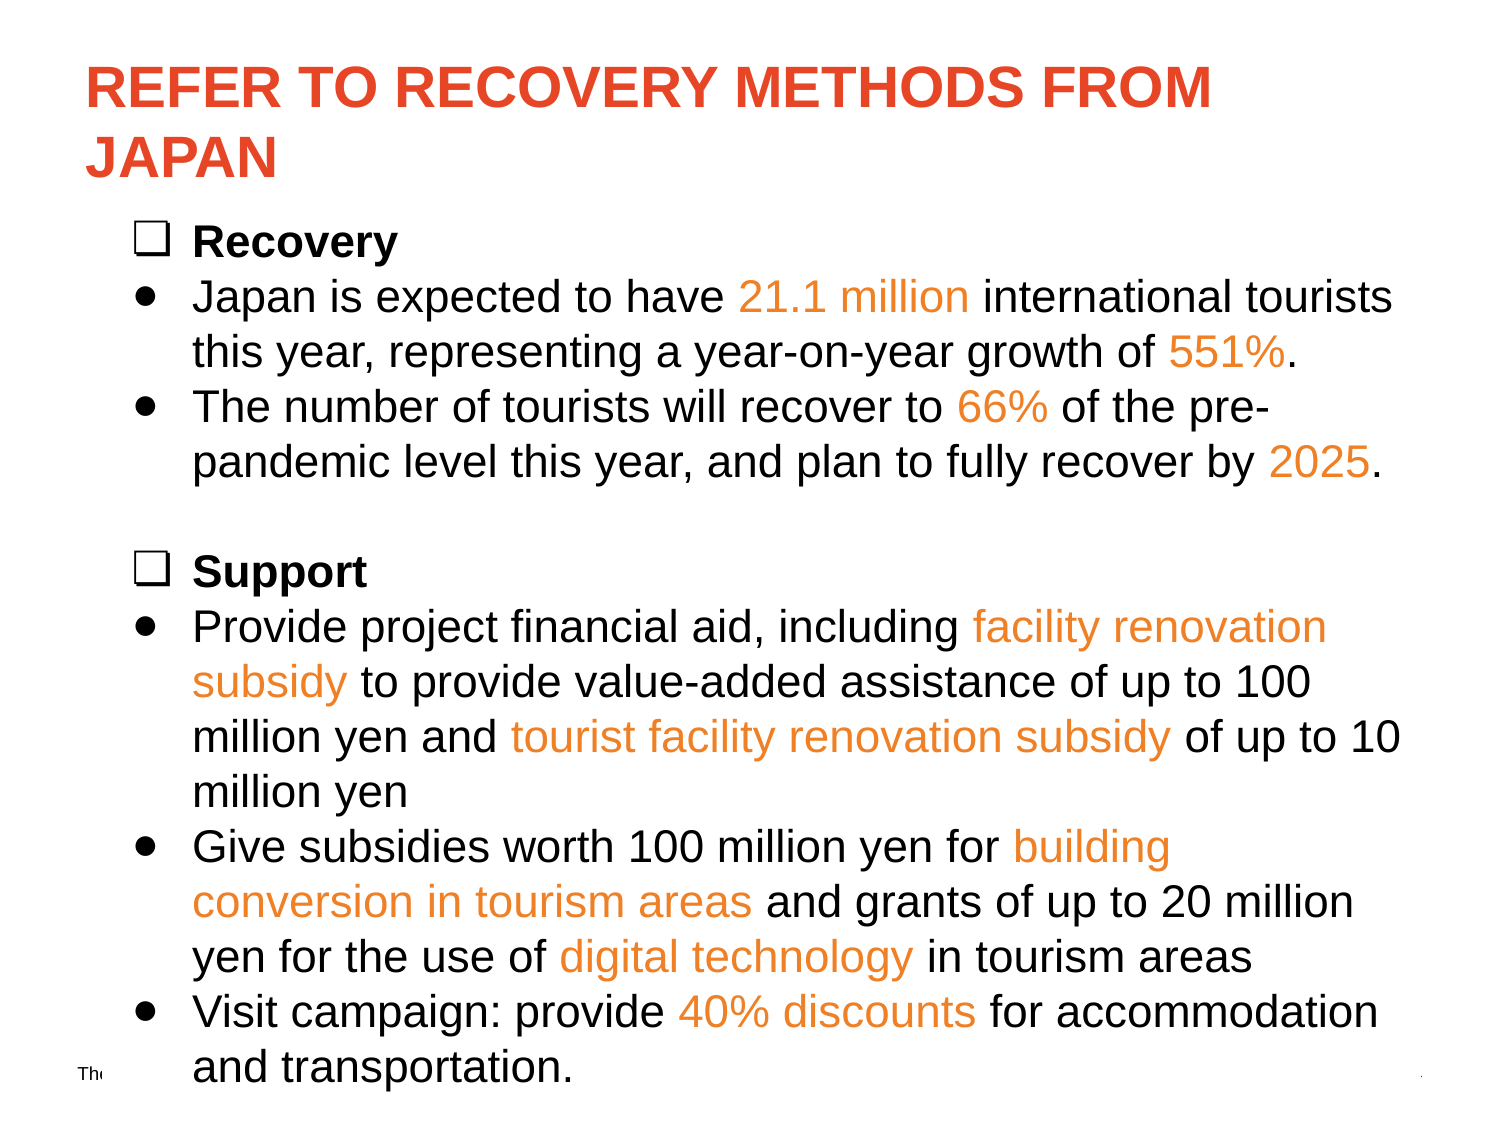

# REFER TO RECOVERY METHODS FROM JAPAN
Recovery
Japan is expected to have 21.1 million international tourists this year, representing a year-on-year growth of 551%.
The number of tourists will recover to 66% of the pre-pandemic level this year, and plan to fully recover by 2025.

Support
Provide project financial aid, including facility renovation subsidy to provide value-added assistance of up to 100 million yen and tourist facility renovation subsidy of up to 10 million yen
Give subsidies worth 100 million yen for building conversion in tourism areas and grants of up to 20 million yen for the use of digital technology in tourism areas
Visit campaign: provide 40% discounts for accommodation and transportation.